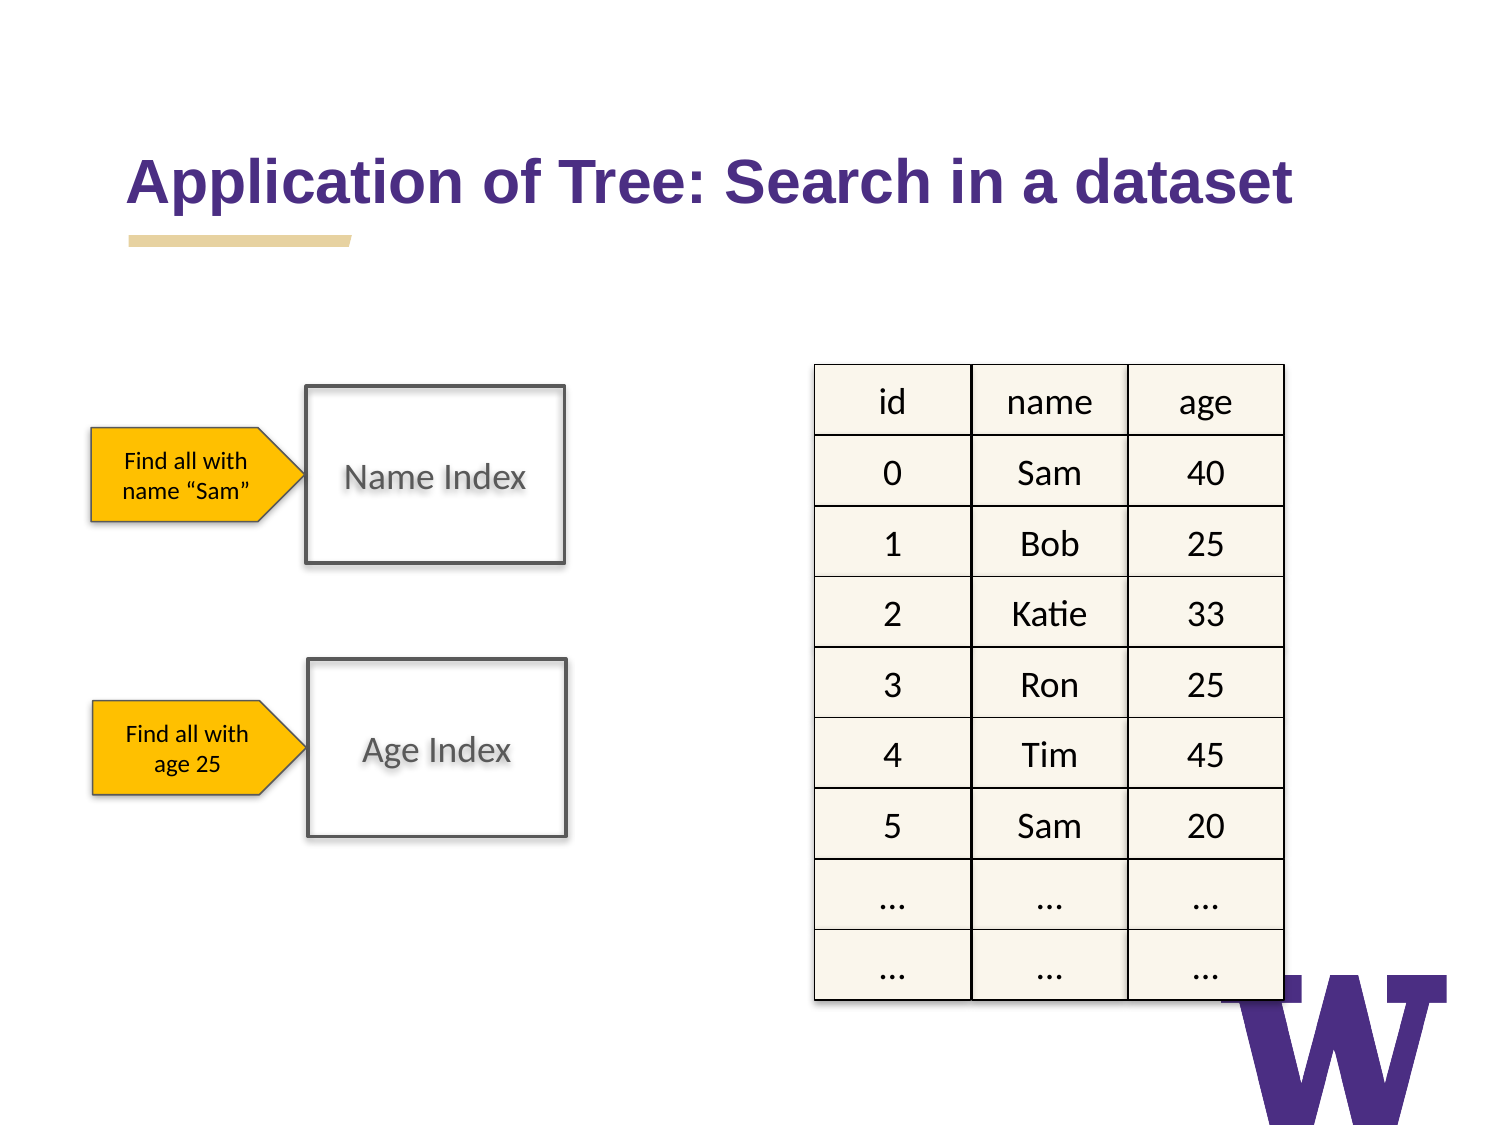

# Application of Tree: Search in a dataset
id
name
age
Name Index
Find all with name “Sam”
0
Sam
40
1
Bob
25
2
Katie
33
3
Ron
25
4
Tim
45
Age Index
Find all with age 25
5
Sam
20
…
…
…
…
…
…